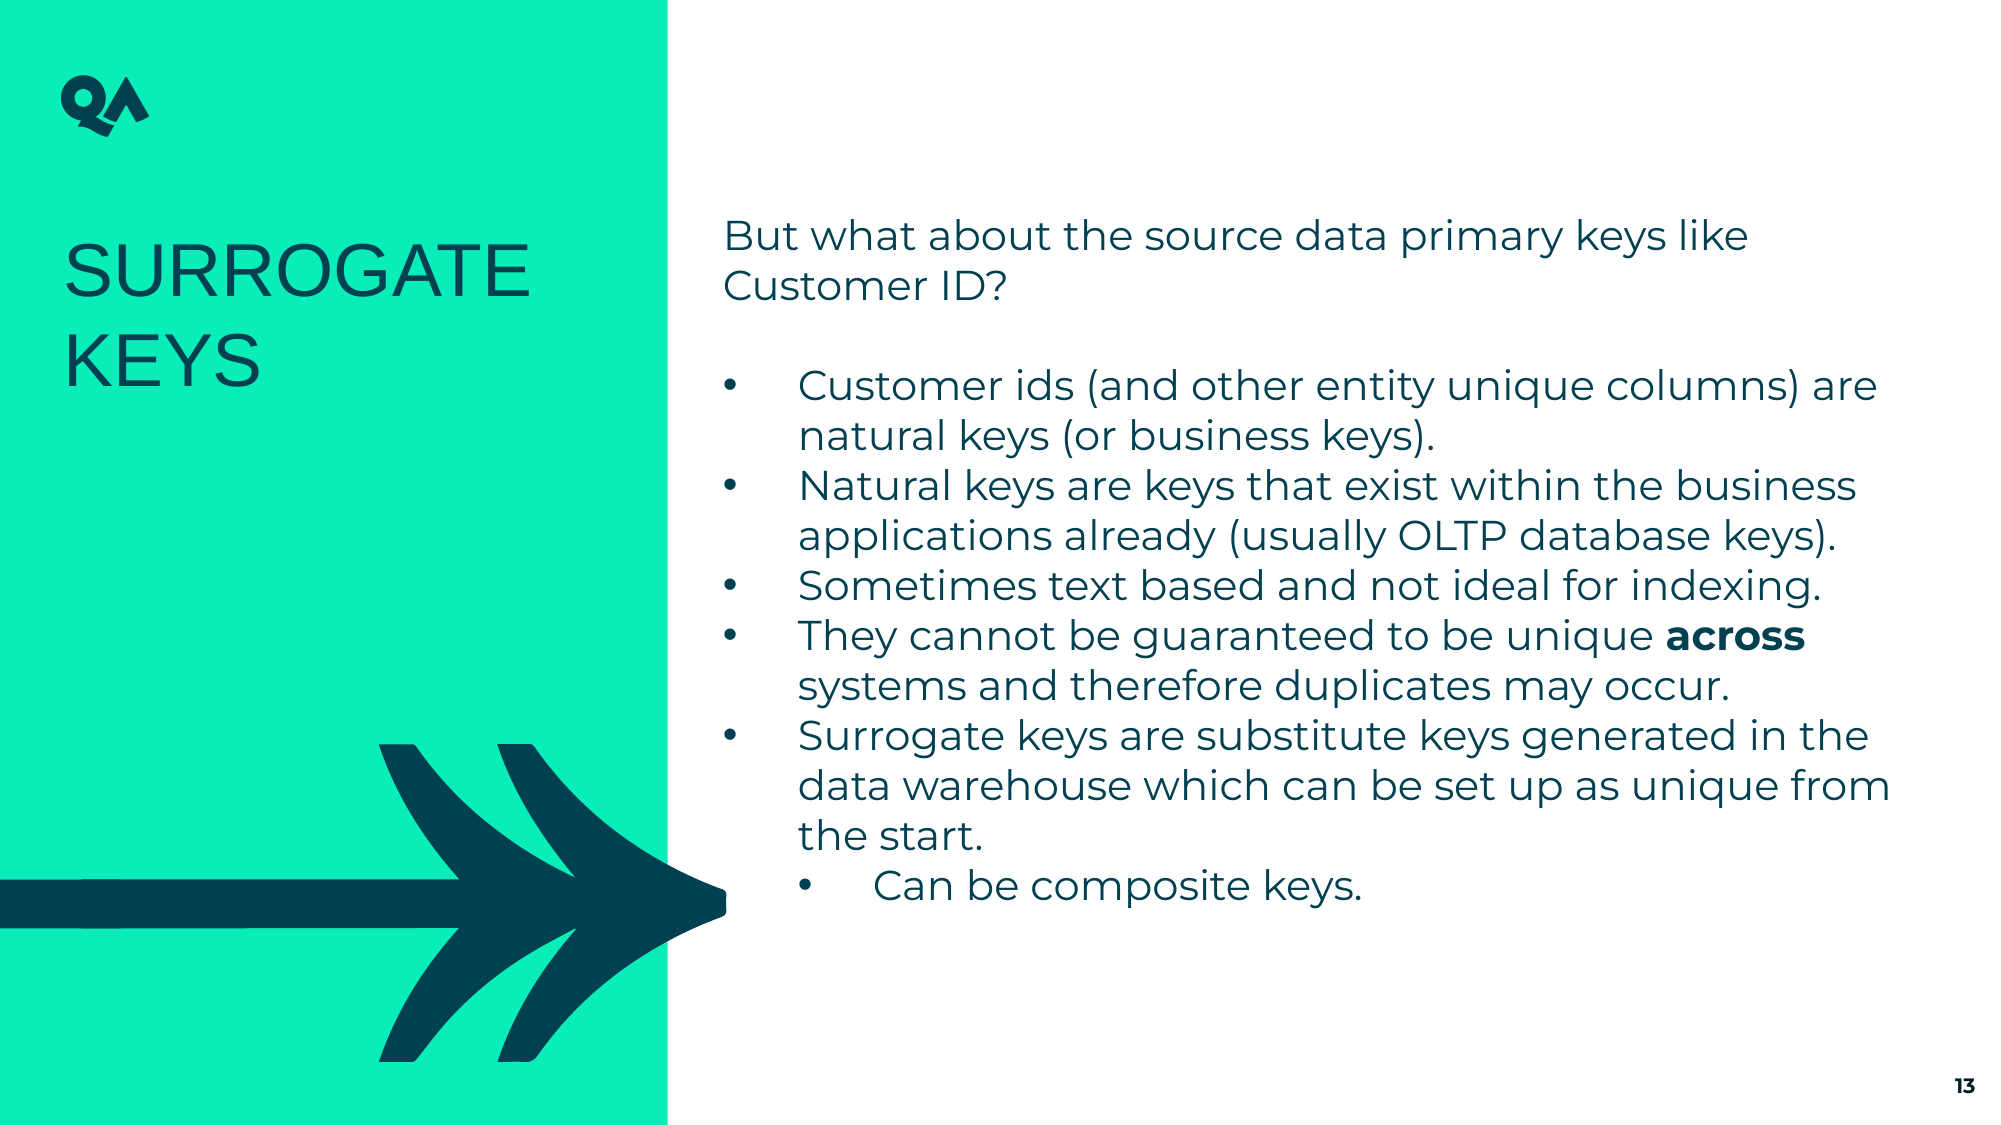

But what about the source data primary keys like Customer ID?
Customer ids (and other entity unique columns) are natural keys (or business keys).
Natural keys are keys that exist within the business applications already (usually OLTP database keys).
Sometimes text based and not ideal for indexing.
They cannot be guaranteed to be unique across systems and therefore duplicates may occur.
Surrogate keys are substitute keys generated in the data warehouse which can be set up as unique from the start.
Can be composite keys.
Surrogate Keys
13